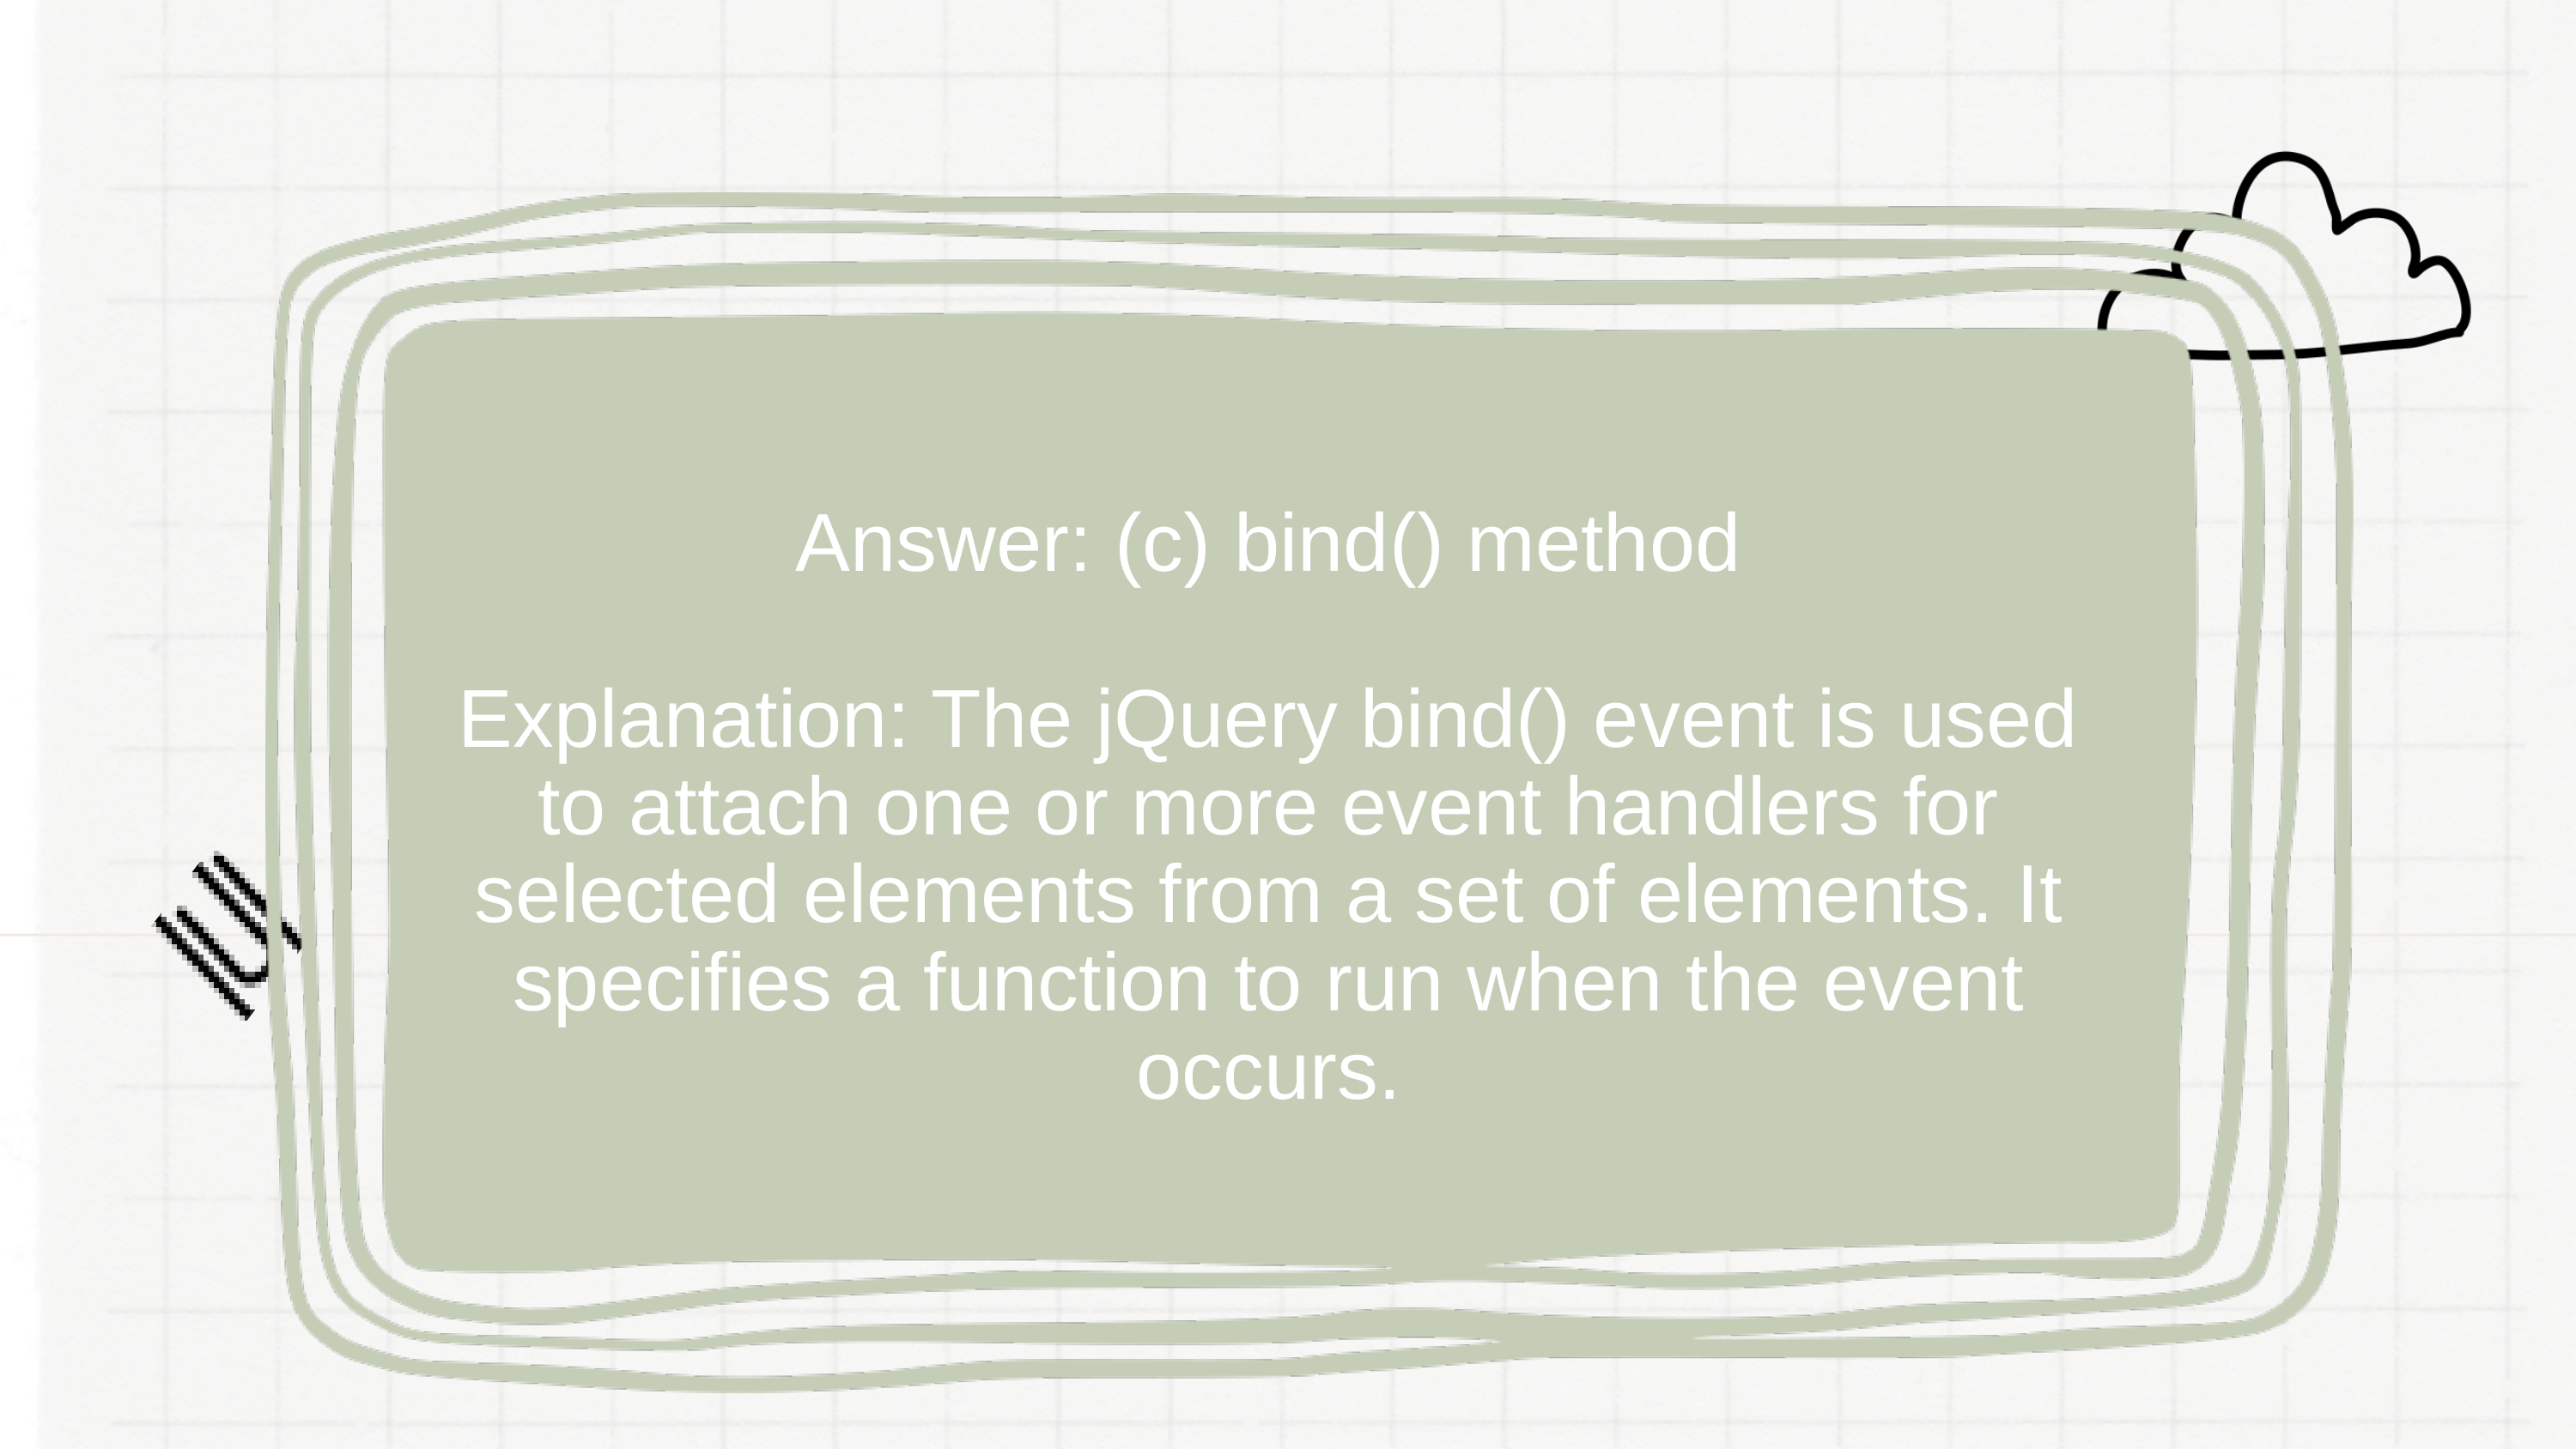

Answer: (c) bind() method

Explanation: The jQuery bind() event is used to attach one or more event handlers for selected elements from a set of elements. It specifies a function to run when the event occurs.